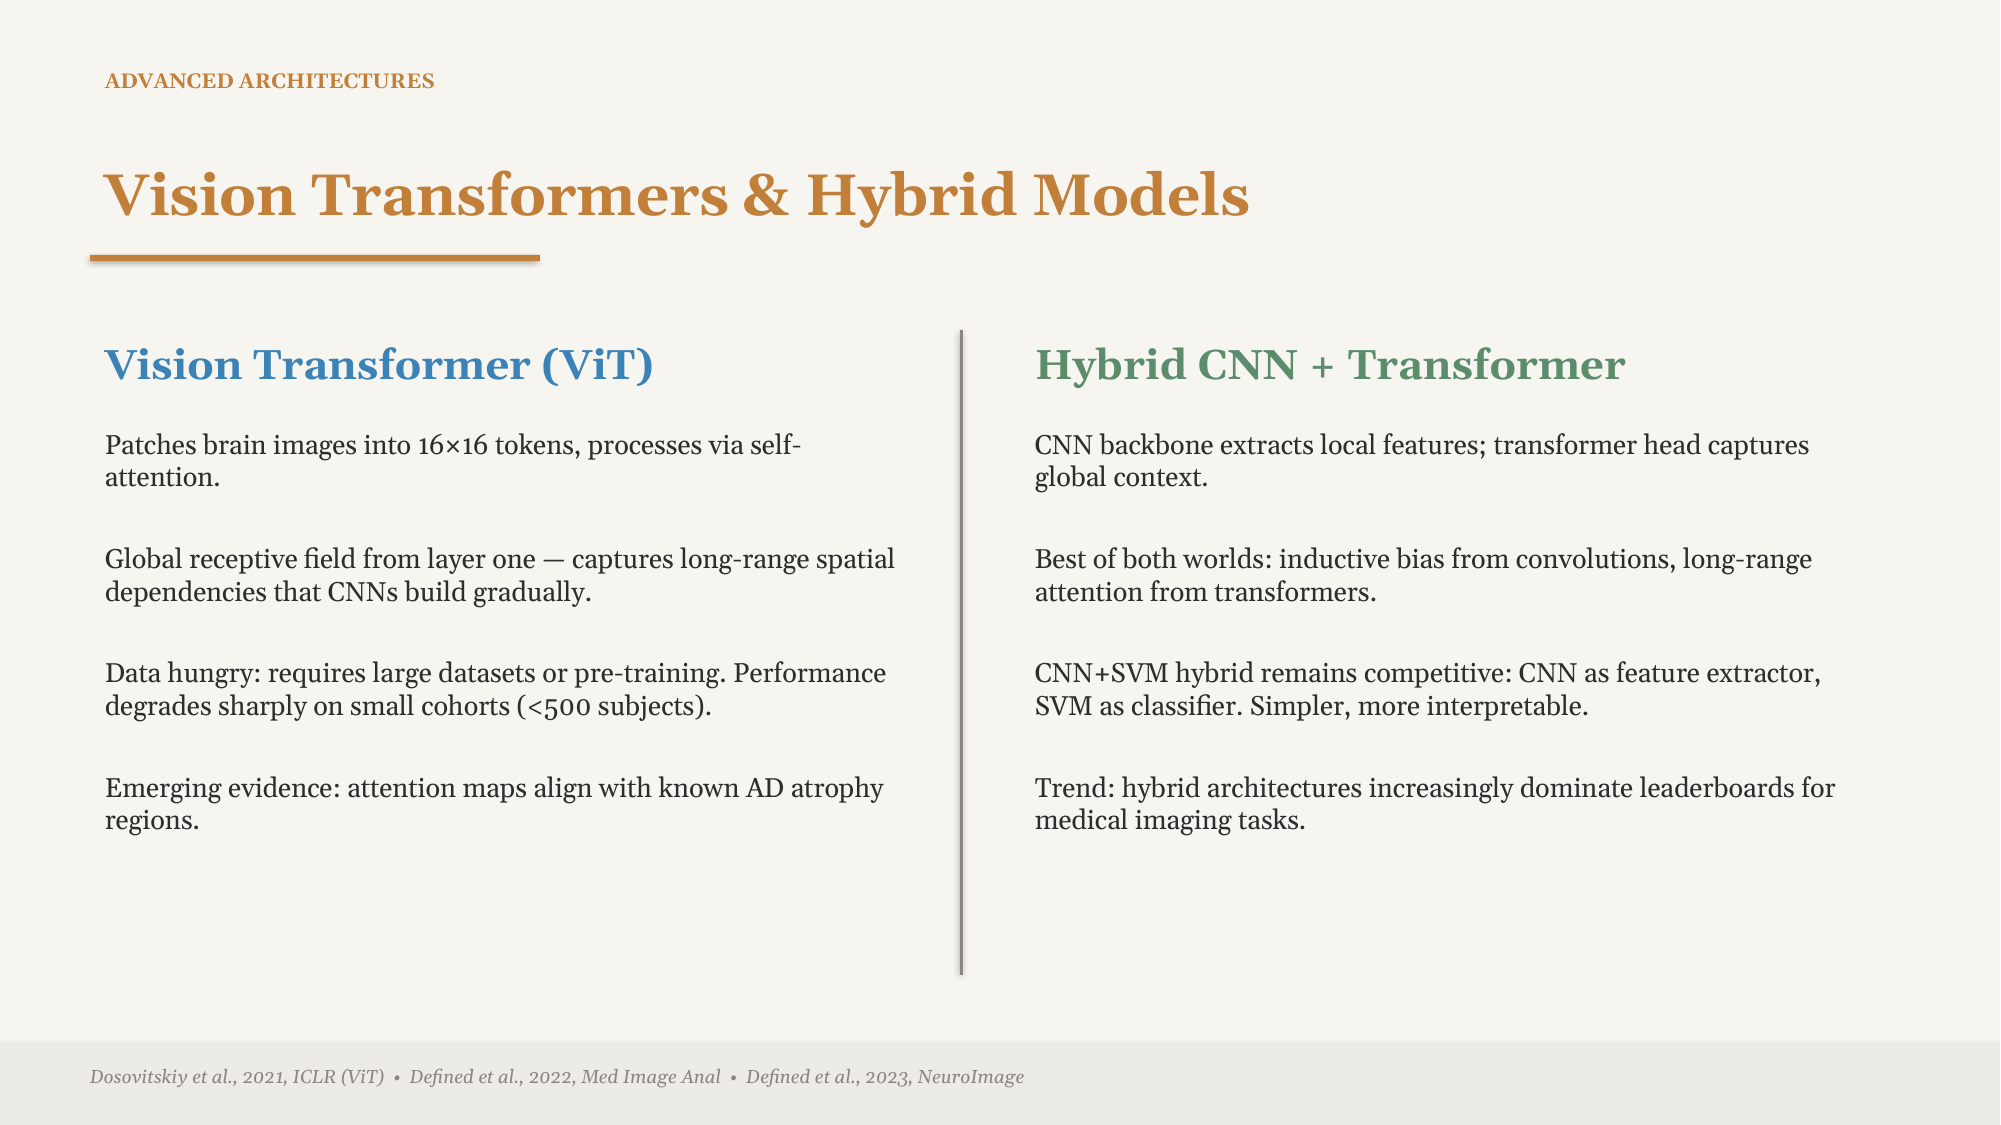

ADVANCED ARCHITECTURES
Vision Transformers & Hybrid Models

Vision Transformer (ViT)

Hybrid CNN + Transformer
Patches brain images into 16×16 tokens, processes via self-attention.

Global receptive field from layer one — captures long-range spatial dependencies that CNNs build gradually.

Data hungry: requires large datasets or pre-training. Performance degrades sharply on small cohorts (<500 subjects).

Emerging evidence: attention maps align with known AD atrophy regions.
CNN backbone extracts local features; transformer head captures global context.

Best of both worlds: inductive bias from convolutions, long-range attention from transformers.

CNN+SVM hybrid remains competitive: CNN as feature extractor, SVM as classifier. Simpler, more interpretable.

Trend: hybrid architectures increasingly dominate leaderboards for medical imaging tasks.

Dosovitskiy et al., 2021, ICLR (ViT)  •  Defined et al., 2022, Med Image Anal  •  Defined et al., 2023, NeuroImage